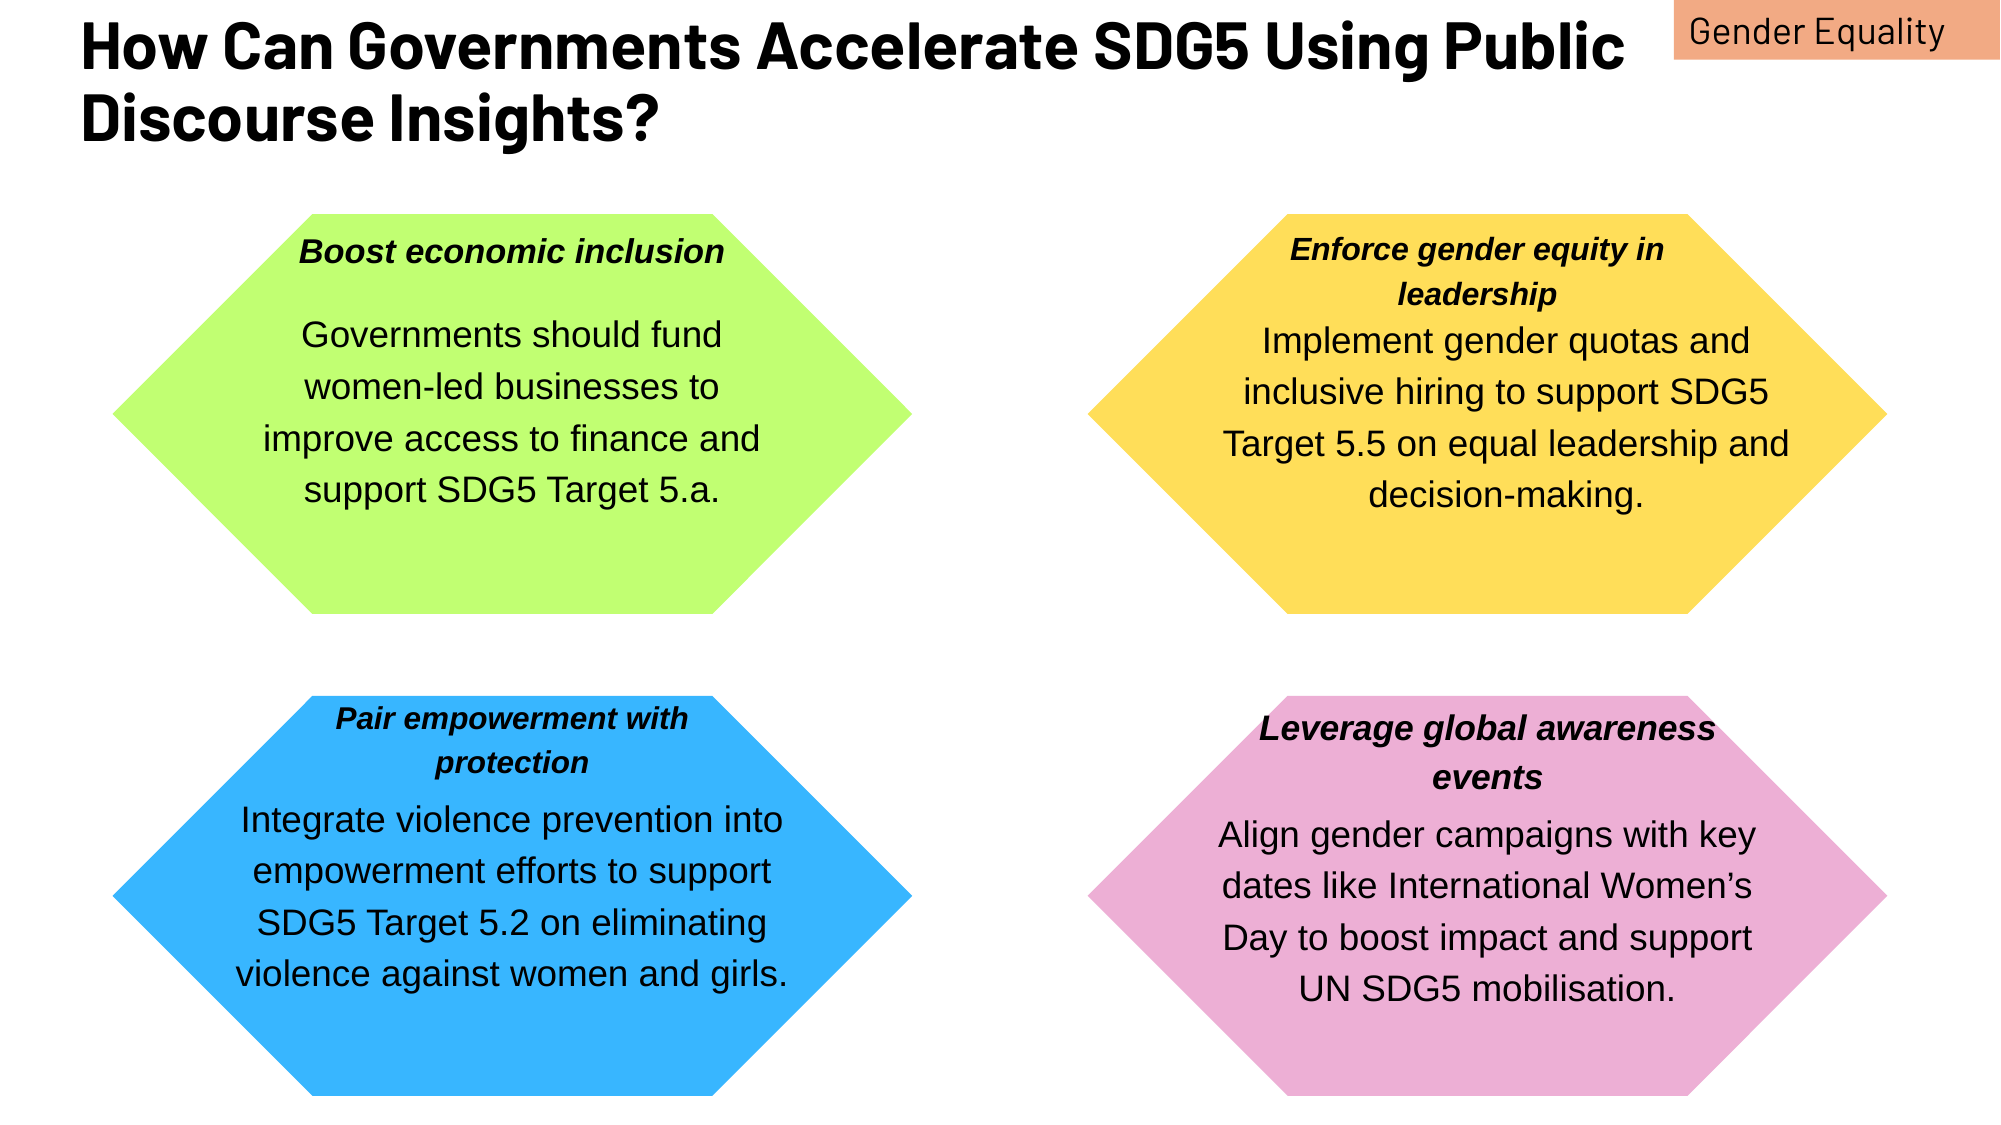

Gender Equality
How Can Governments Accelerate SDG5 Using Public Discourse Insights?

Enforce gender equity in leadership
Boost economic inclusion
Governments should fund women-led businesses to improve access to finance and support SDG5 Target 5.a.
Implement gender quotas and inclusive hiring to support SDG5 Target 5.5 on equal leadership and decision-making.
Pair empowerment with protection

Leverage global awareness events
Integrate violence prevention into empowerment efforts to support SDG5 Target 5.2 on eliminating violence against women and girls.
Align gender campaigns with key dates like International Women’s Day to boost impact and support UN SDG5 mobilisation.